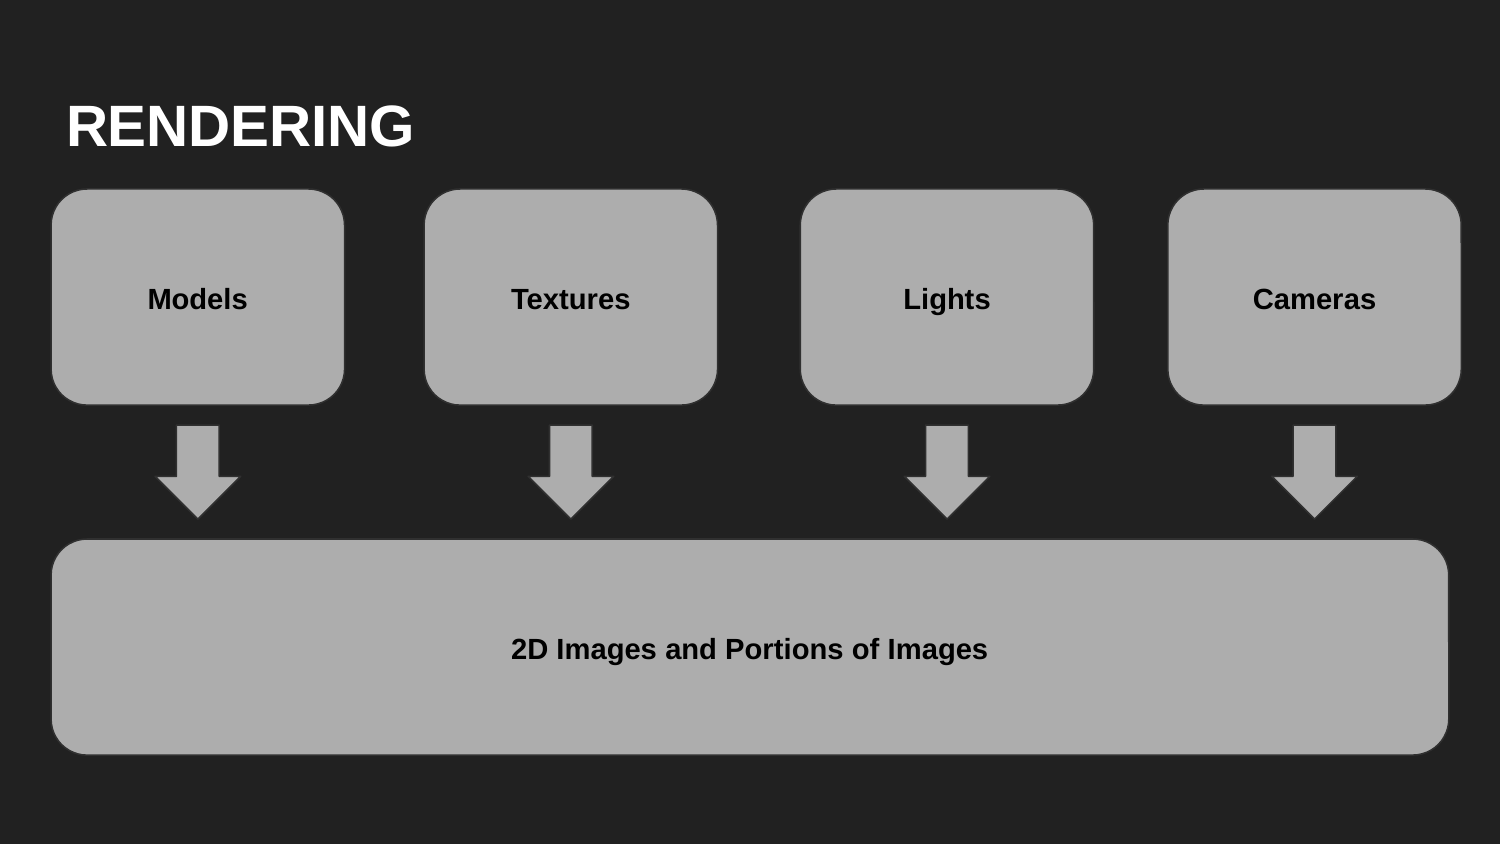

# RENDERING

Models
Textures
Lights
Cameras

2D Images and Portions of Images